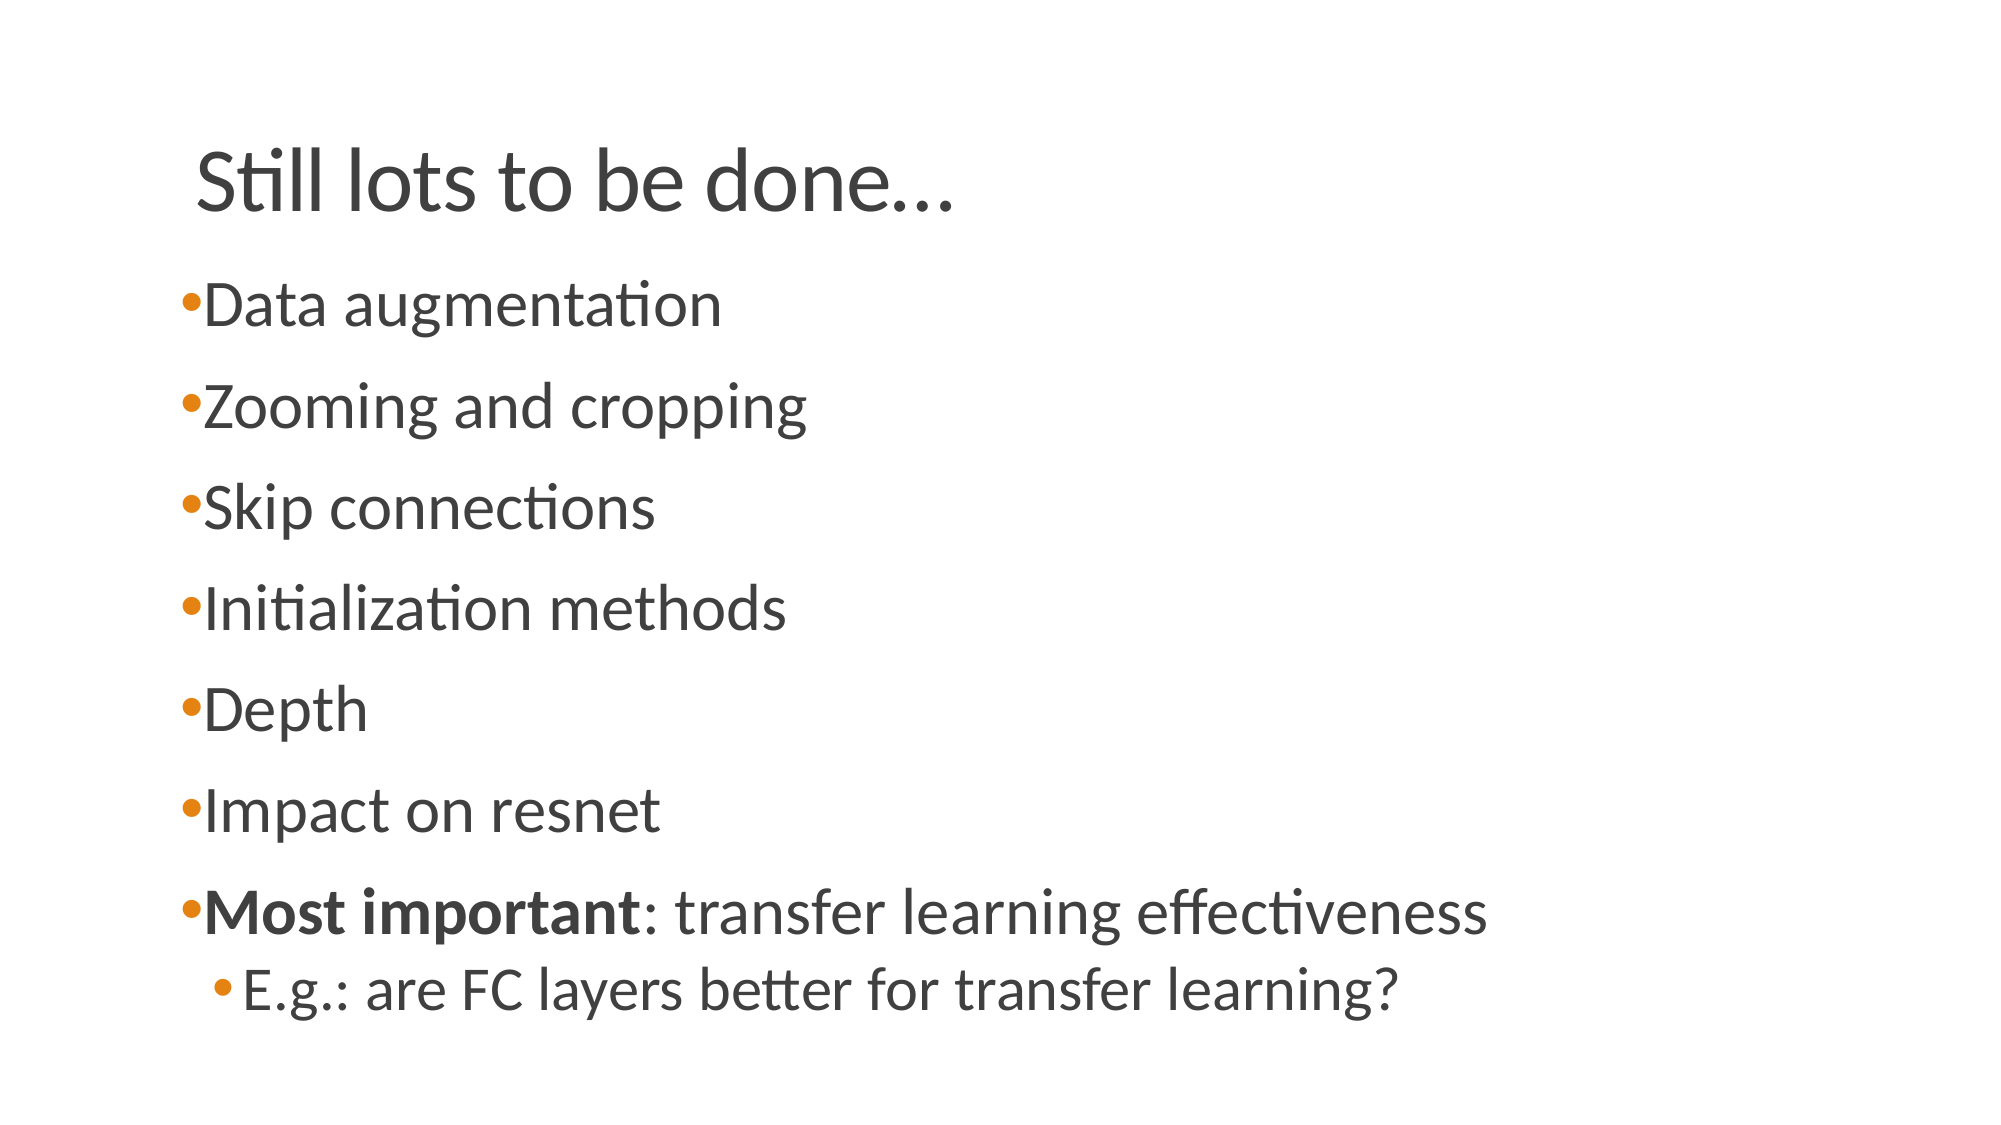

# Still lots to be done…
Data augmentation
Zooming and cropping
Skip connections
Initialization methods
Depth
Impact on resnet
Most important: transfer learning effectiveness
E.g.: are FC layers better for transfer learning?